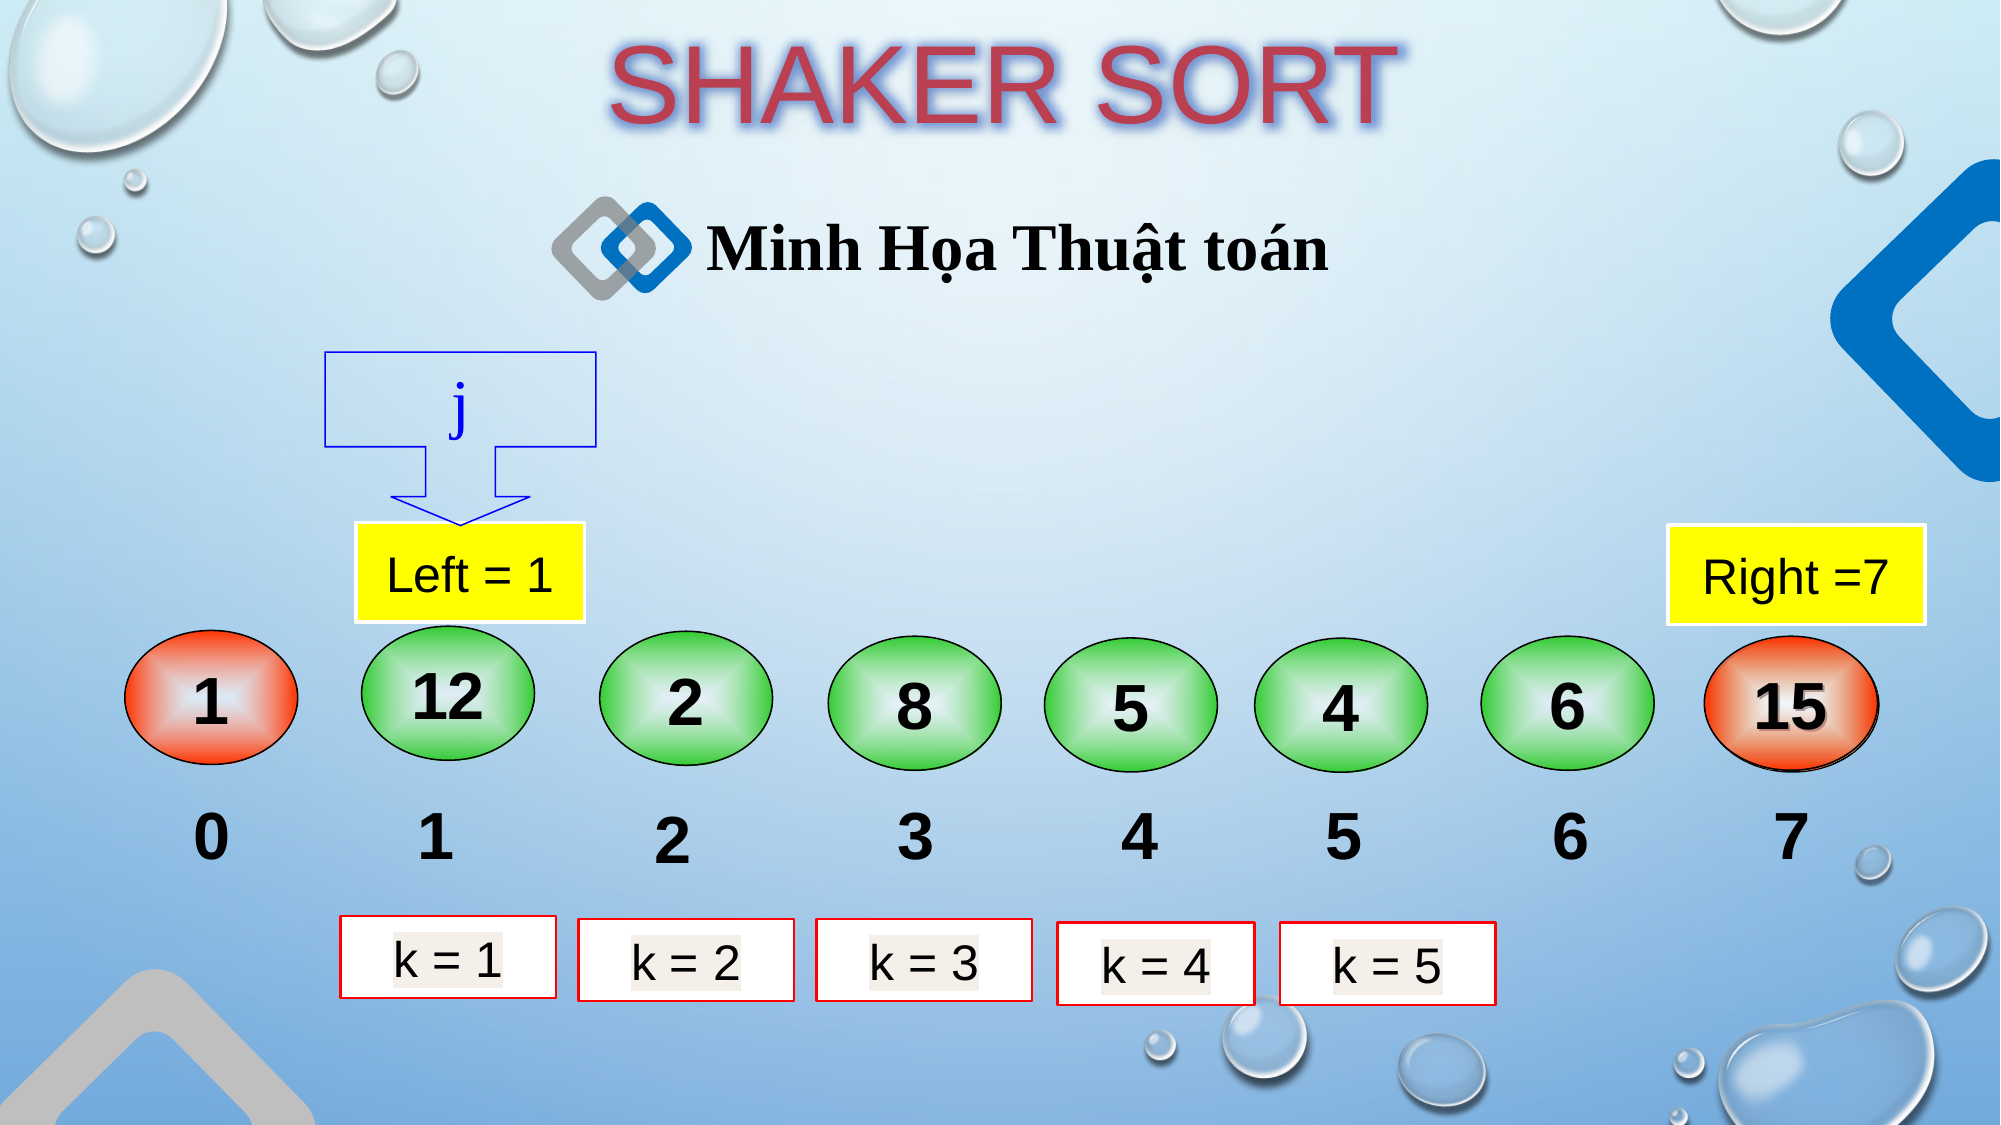

SHAKER SORT

Minh Họa Thuật toán

j
Left = 1
Right =7
12
1
2
15
8
6
5
15
4
0
1
  3
  4
6
7
5
2
k = 1
k = 2
k = 3
k = 4
k = 5